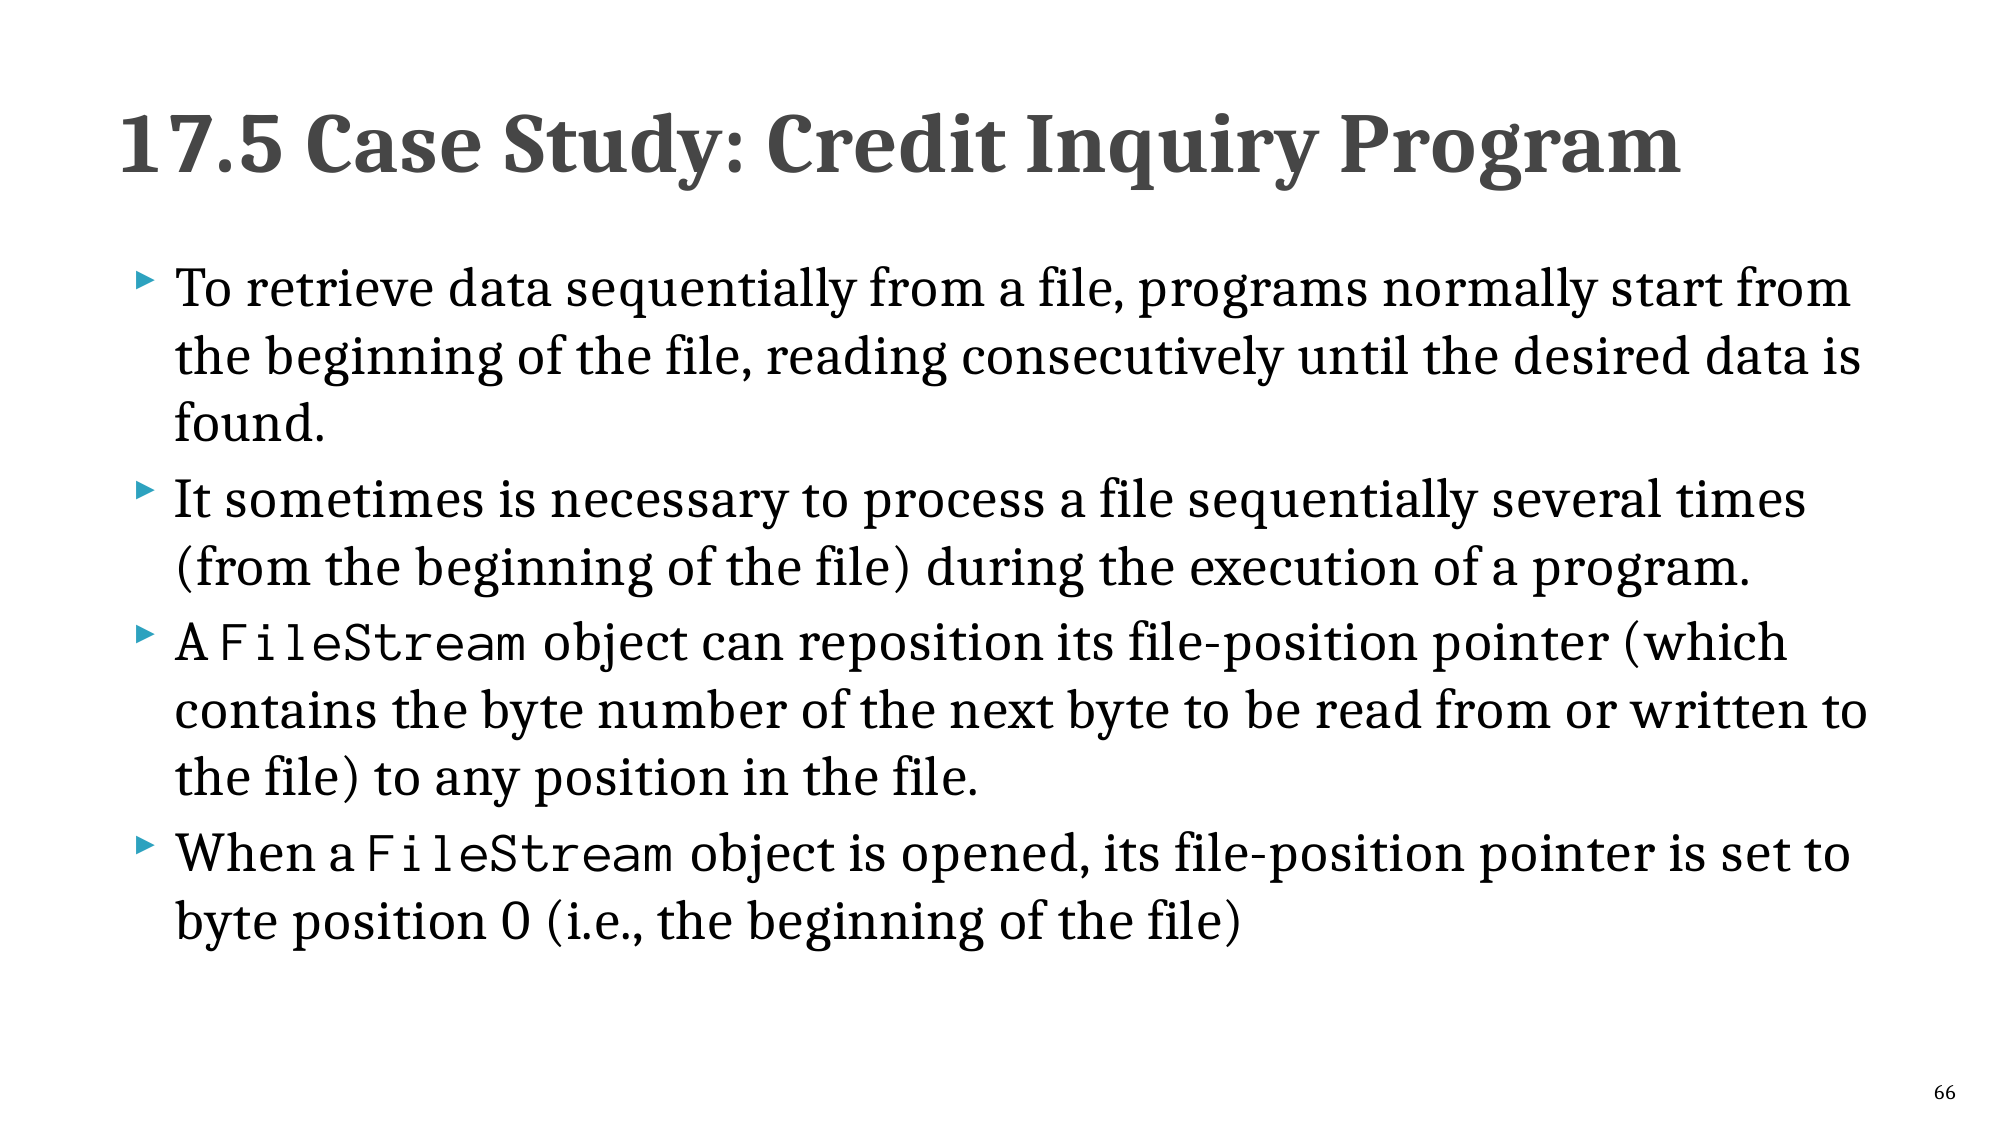

# 17.5 Case Study: Credit Inquiry Program
To retrieve data sequentially from a file, programs normally start from the beginning of the file, reading consecutively until the desired data is found.
It sometimes is necessary to process a file sequentially several times (from the beginning of the file) during the execution of a program.
A FileStream object can reposition its file-position pointer (which contains the byte number of the next byte to be read from or written to the file) to any position in the file.
When a FileStream object is opened, its file-position pointer is set to byte position 0 (i.e., the beginning of the file)
66